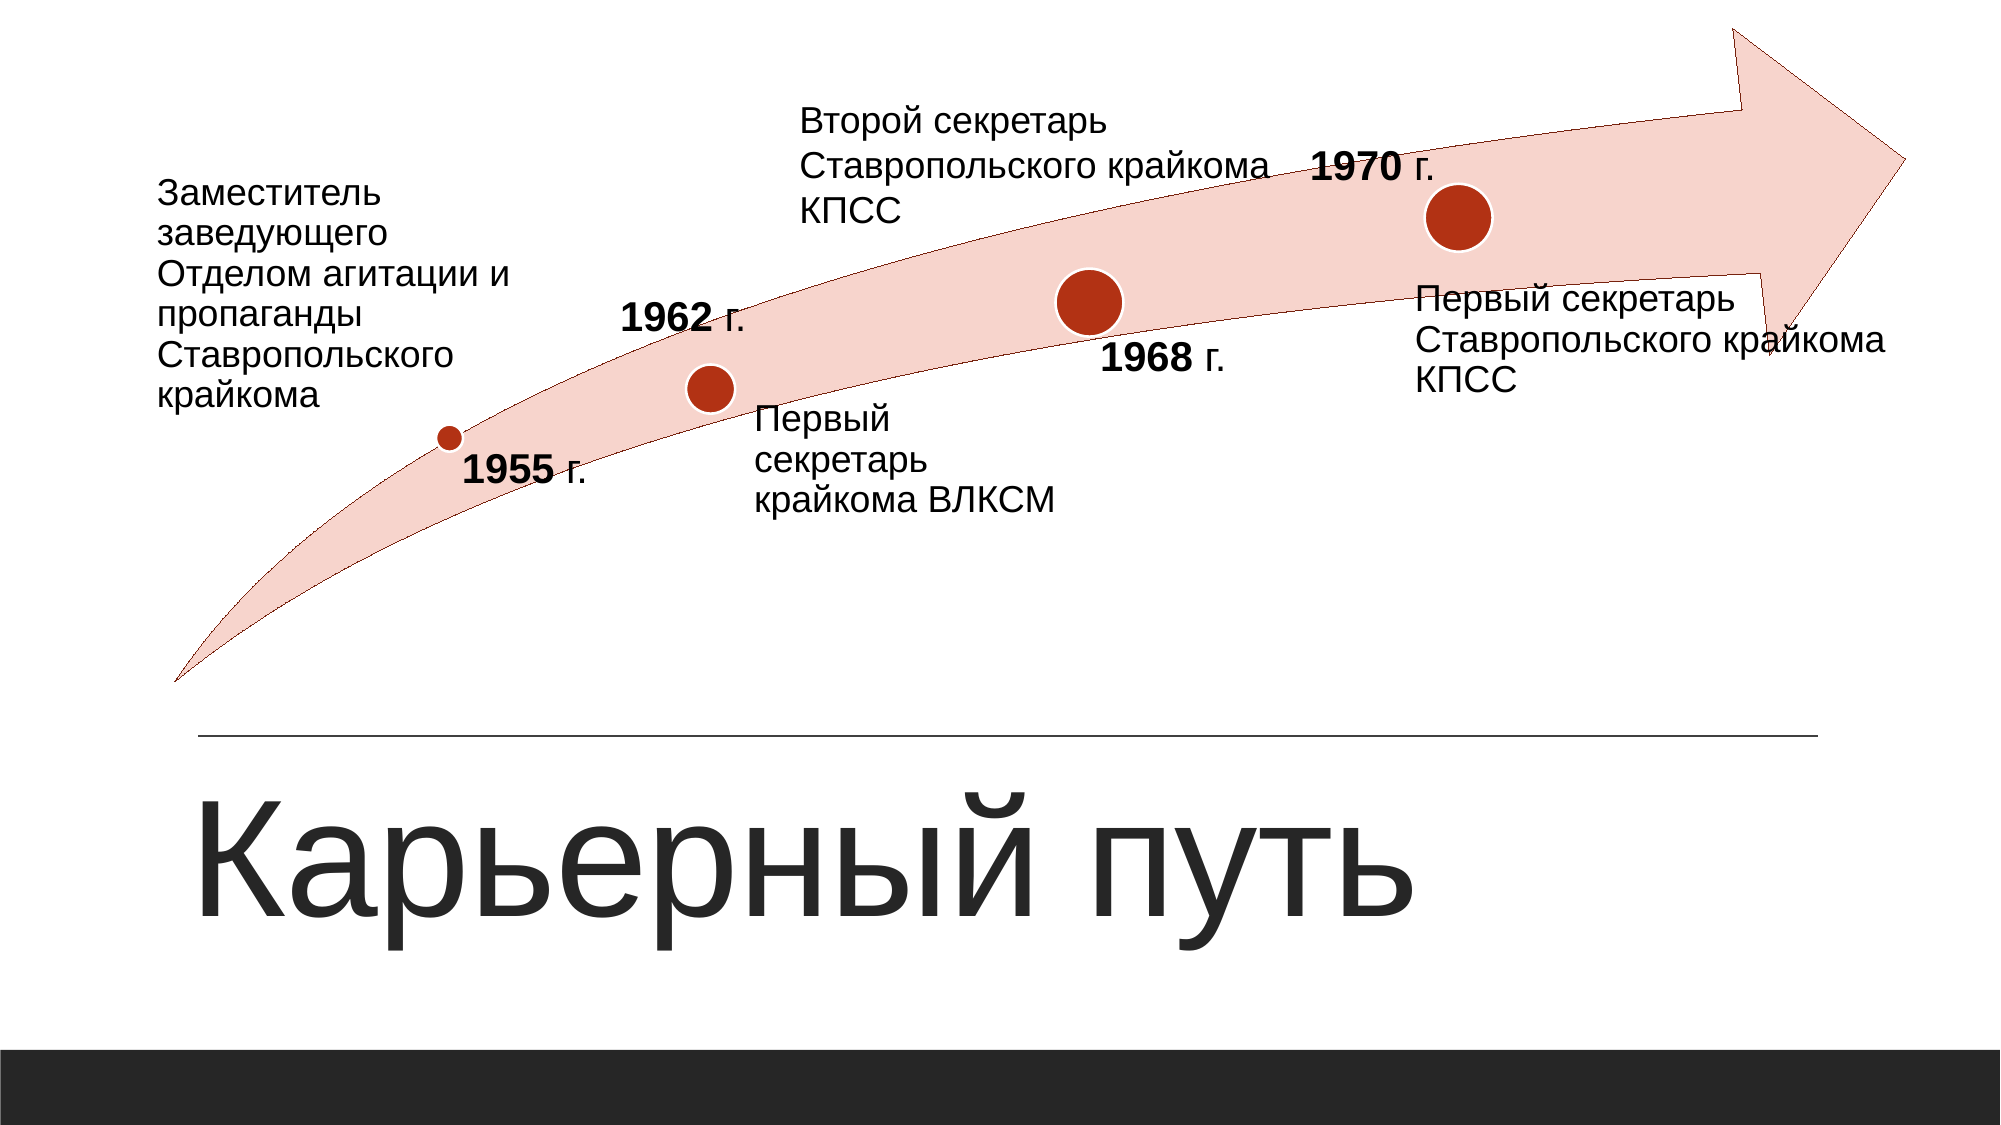

Заместитель заведующего Отделом агитации и пропаганды Ставропольского крайкома
Первый секретарь крайкома ВЛКСМ
Первый секретарь Ставропольского крайкома КПСС
Второй секретарь Ставропольского крайкома КПСС
1970 г.

1962 г.
1968 г.
1955 г.
# Карьерный путь